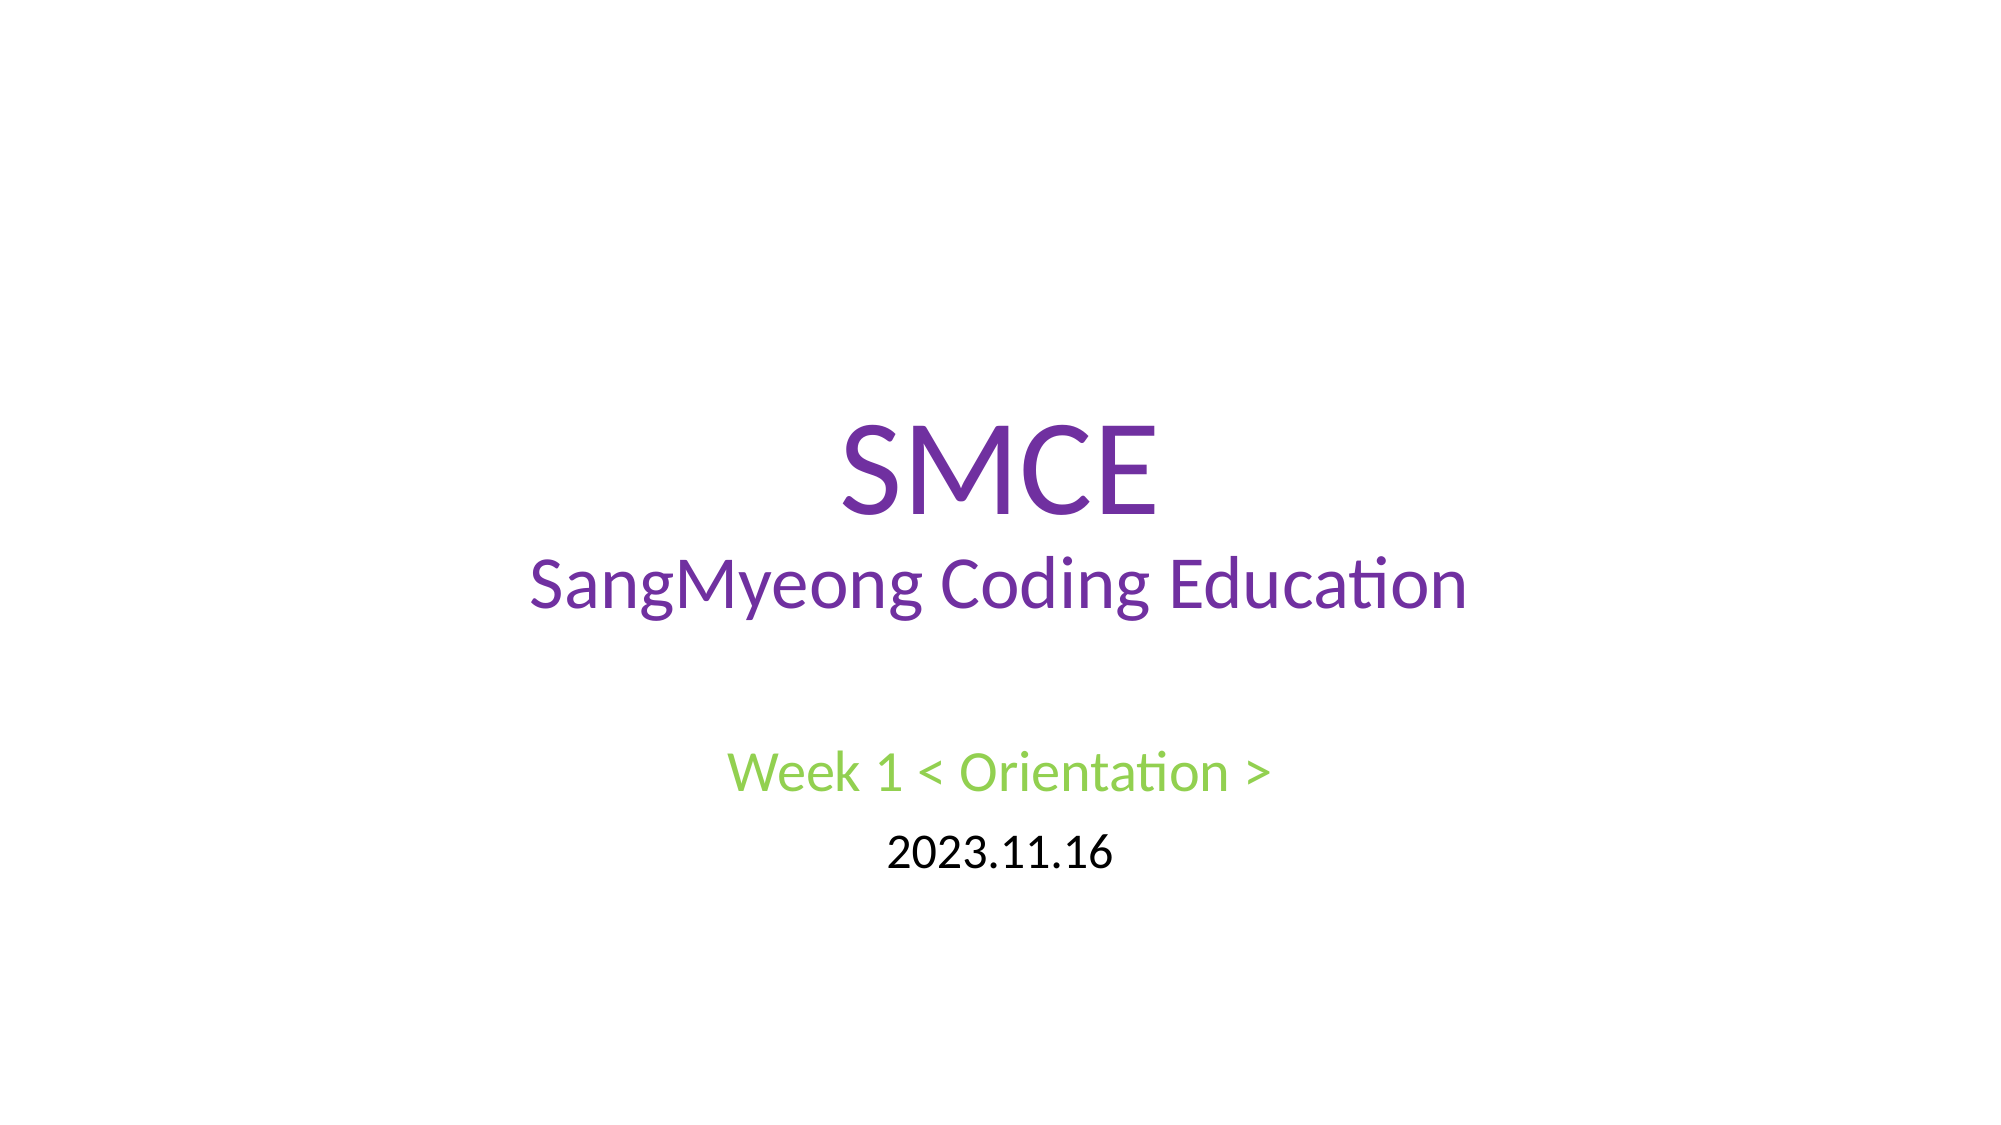

# SMCE SangMyeong Coding Education
Week 1 < Orientation >
2023.11.16